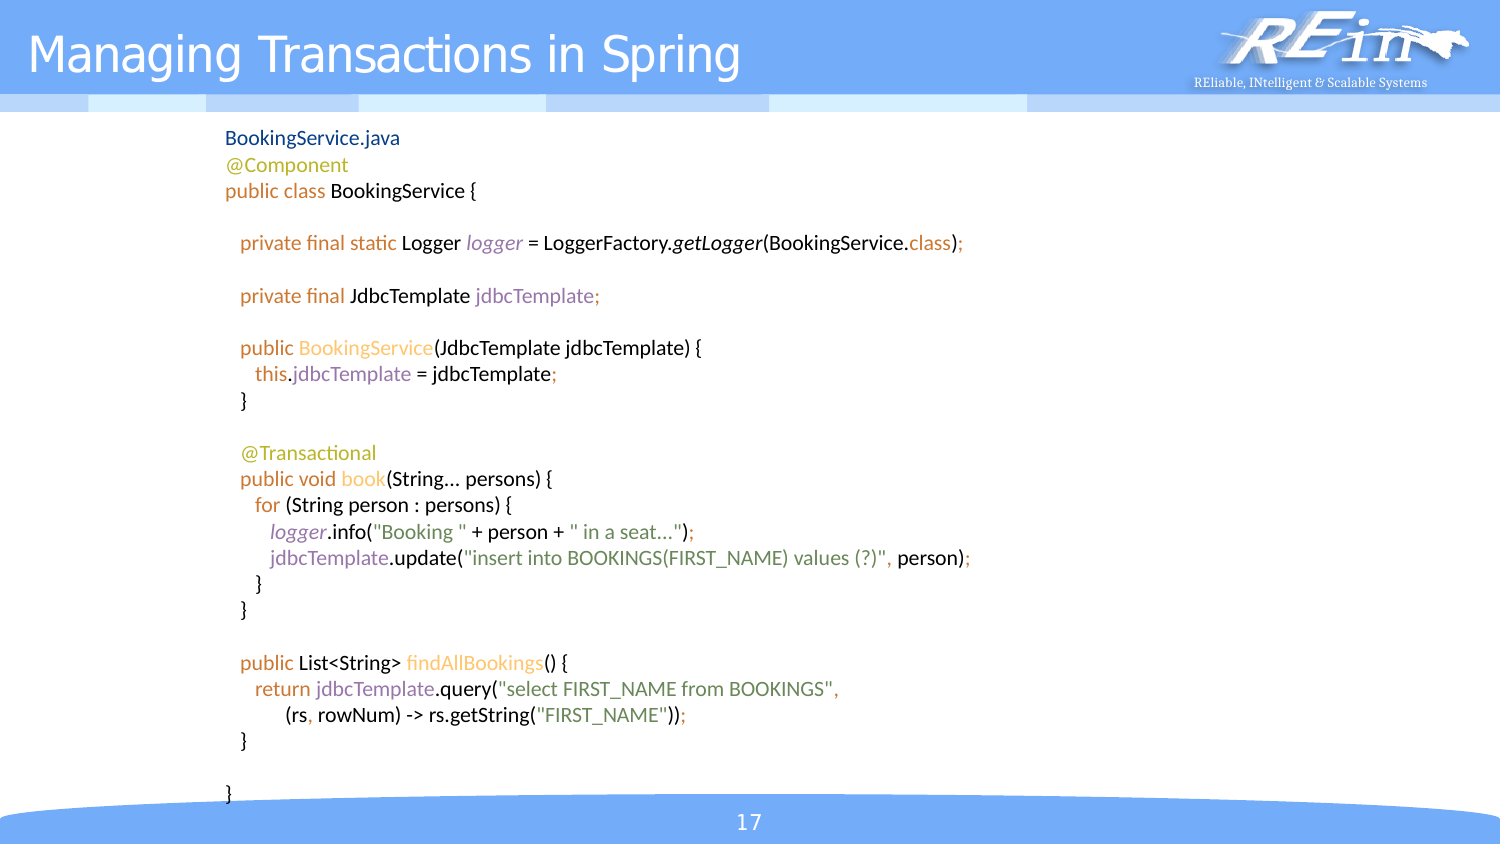

#
Managing Transactions in Spring
BookingService.java
@Component
public class BookingService {
   private final static Logger logger = LoggerFactory.getLogger(BookingService.class);
   private final JdbcTemplate jdbcTemplate;
   public BookingService(JdbcTemplate jdbcTemplate) {
      this.jdbcTemplate = jdbcTemplate;
   }
   @Transactional
   public void book(String... persons) {
      for (String person : persons) {
         logger.info("Booking " + person + " in a seat...");
         jdbcTemplate.update("insert into BOOKINGS(FIRST_NAME) values (?)", person);
      }
   }
   public List<String> findAllBookings() {
      return jdbcTemplate.query("select FIRST_NAME from BOOKINGS",
            (rs, rowNum) -> rs.getString("FIRST_NAME"));
   }
}
17